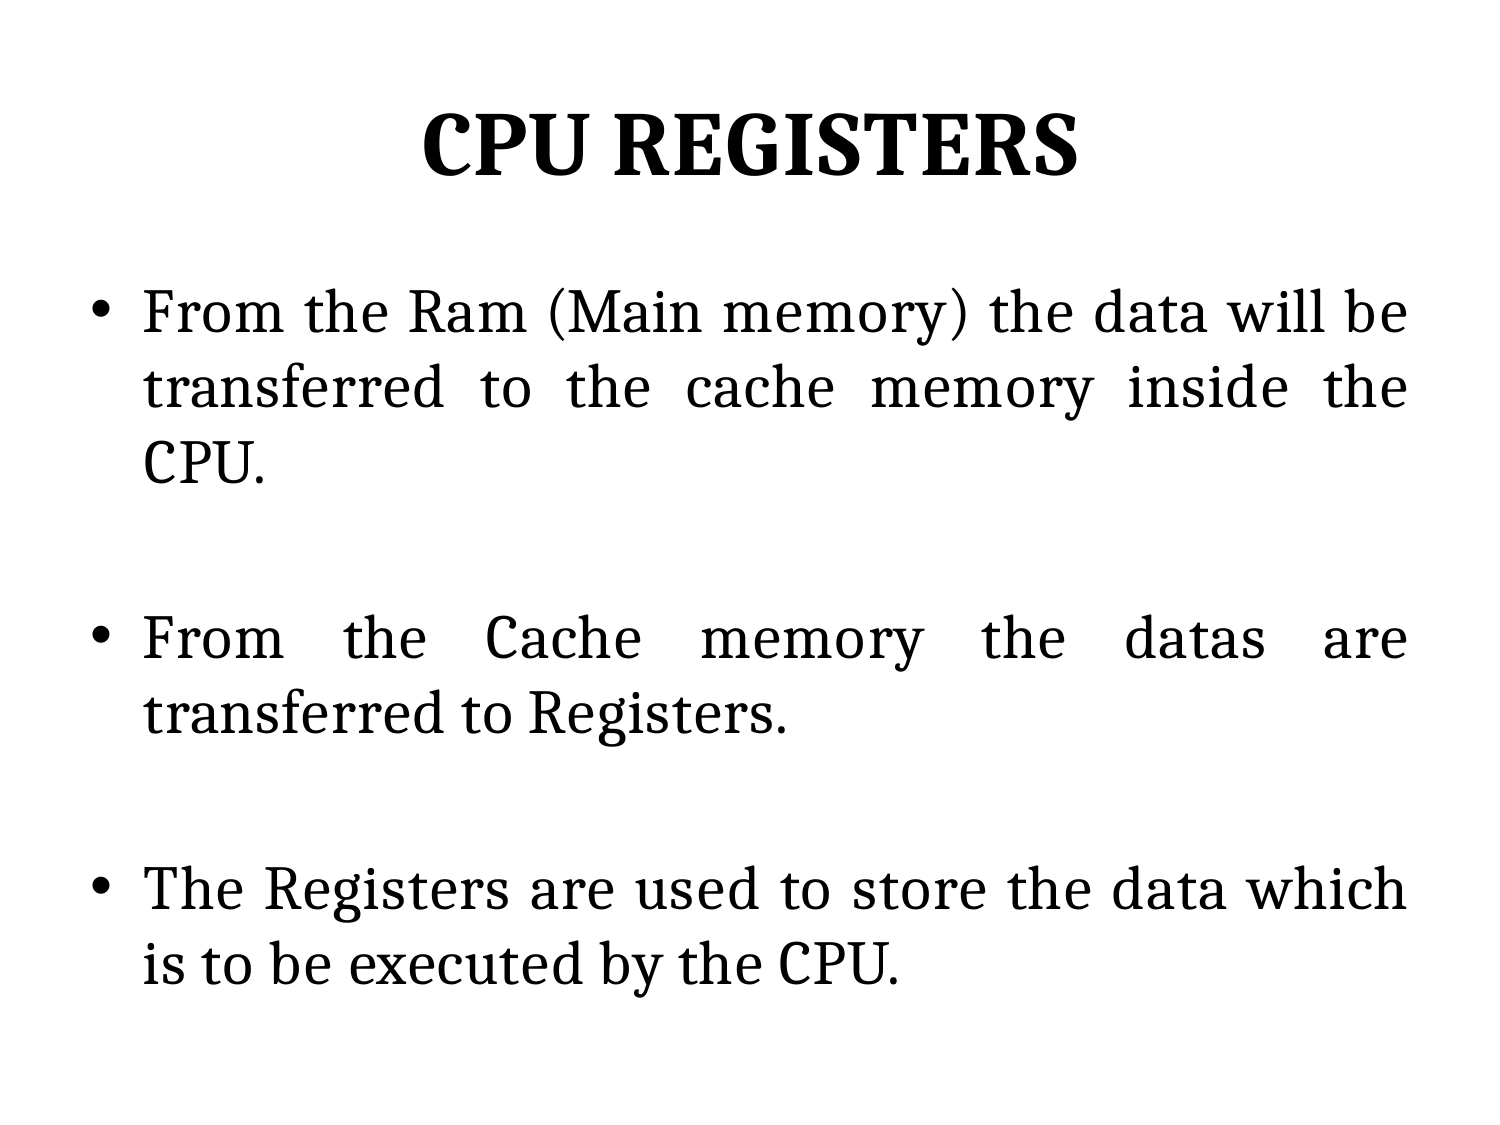

# CPU REGISTERS
From the Ram (Main memory) the data will be transferred to the cache memory inside the CPU.

From the Cache memory the datas are transferred to Registers.

The Registers are used to store the data which is to be executed by the CPU.